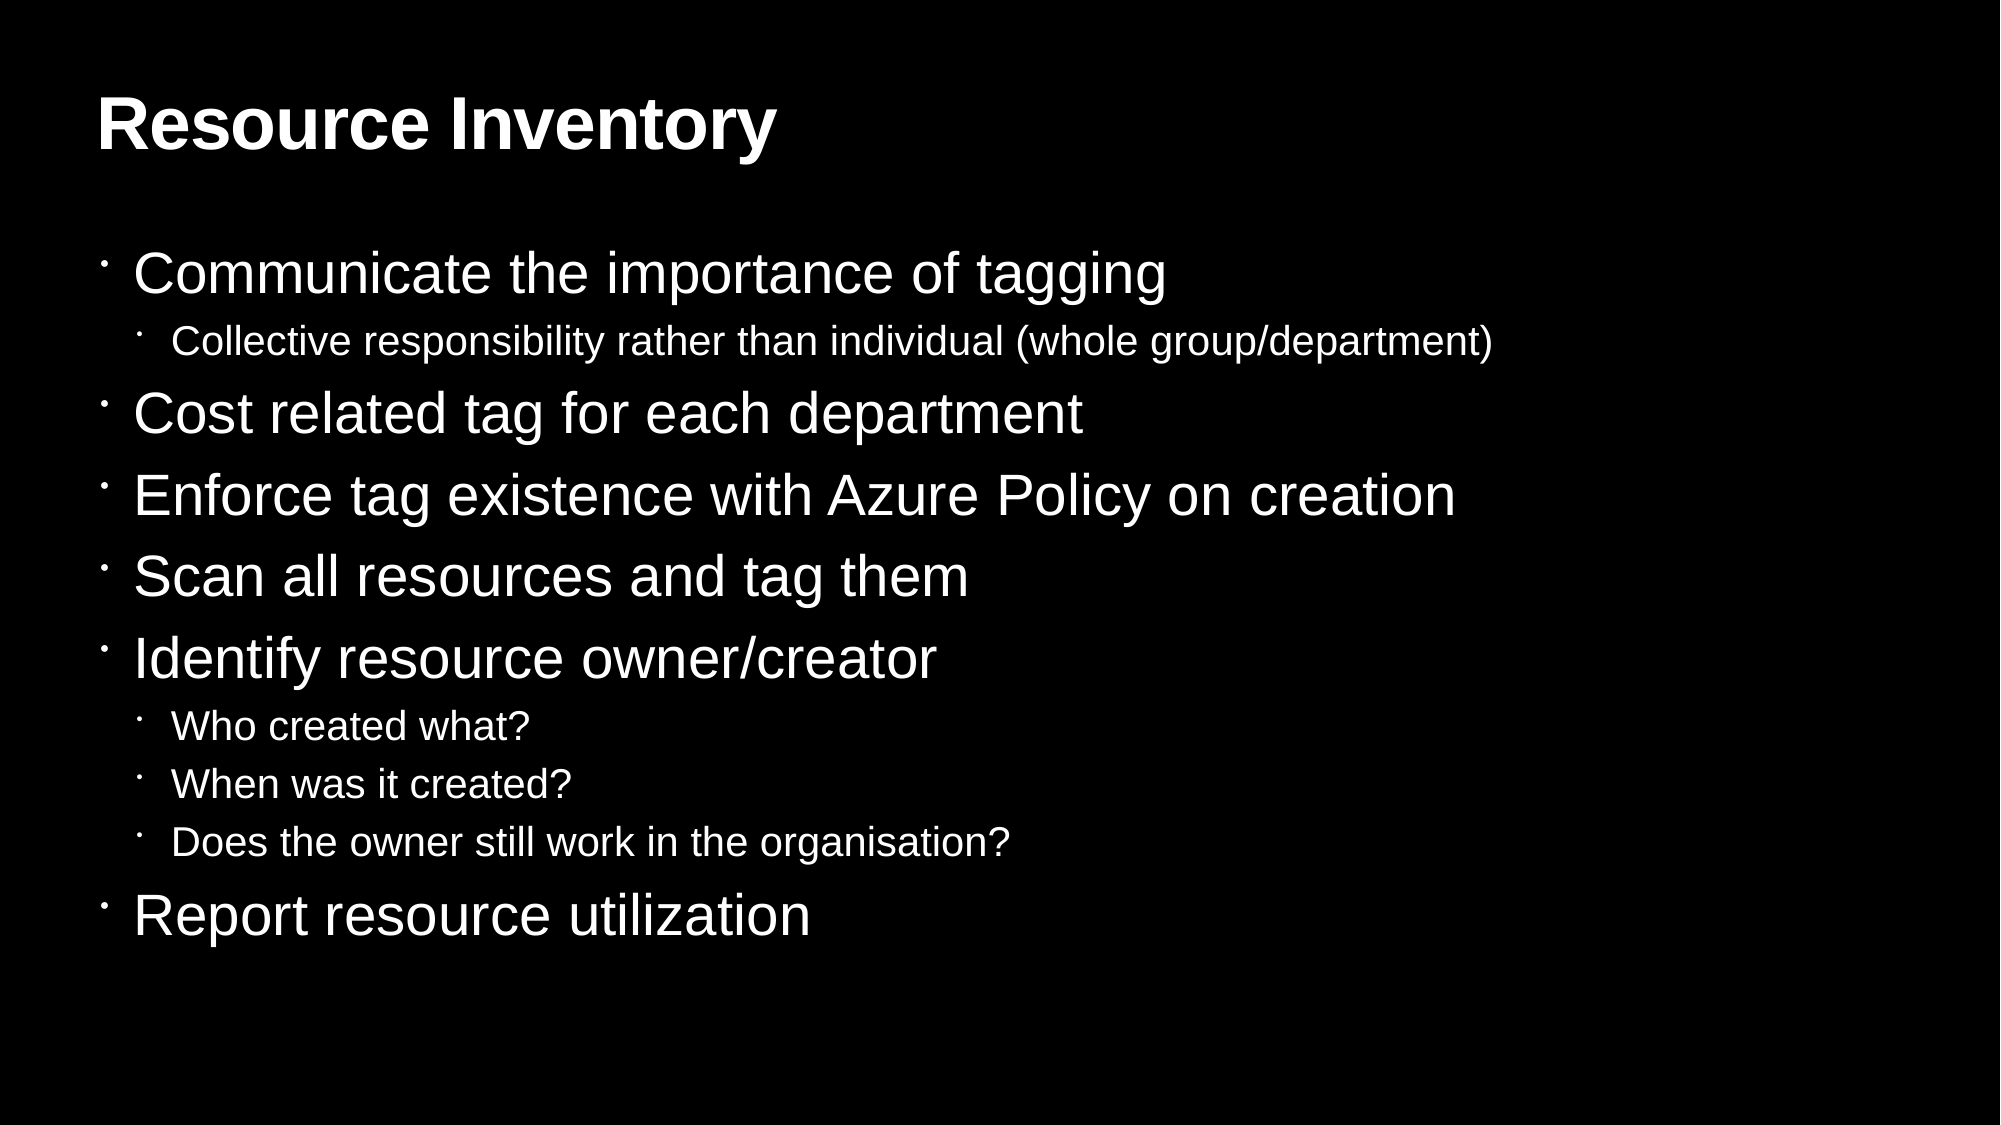

# Resource Inventory
Communicate the importance of tagging
Collective responsibility rather than individual (whole group/department)
Cost related tag for each department
Enforce tag existence with Azure Policy on creation
Scan all resources and tag them
Identify resource owner/creator
Who created what?
When was it created?
Does the owner still work in the organisation?
Report resource utilization